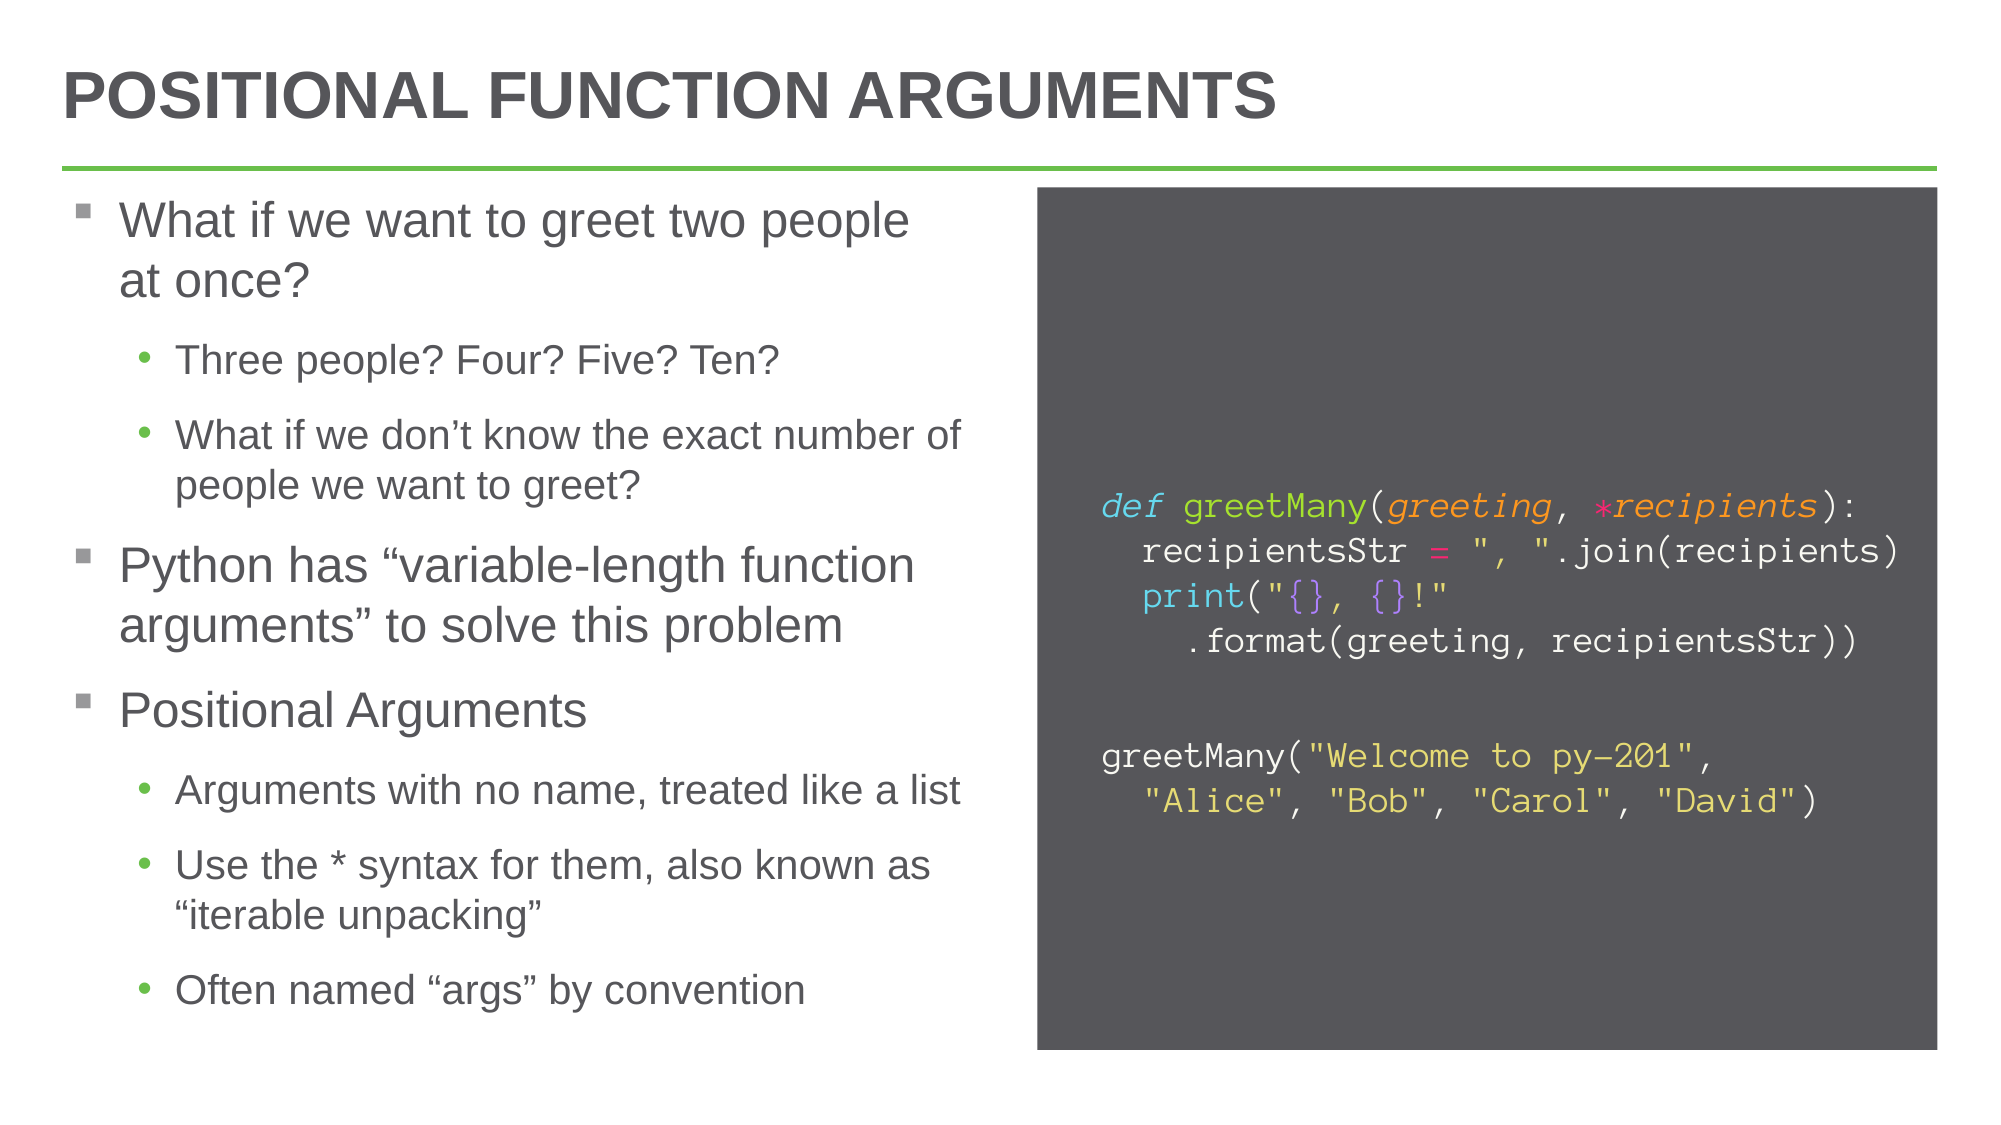

# Positional Function arguments
What if we want to greet two people at once?
Three people? Four? Five? Ten?
What if we don’t know the exact number of people we want to greet?
Python has “variable-length function arguments” to solve this problem
Positional Arguments
Arguments with no name, treated like a list
Use the * syntax for them, also known as “iterable unpacking”
Often named “args” by convention

def greetMany(greeting, *recipients):
  recipientsStr = ", ".join(recipients)
  print("{}, {}!"
    .format(greeting, recipientsStr))
greetMany("Welcome to py-201",
  "Alice", "Bob", "Carol", "David")